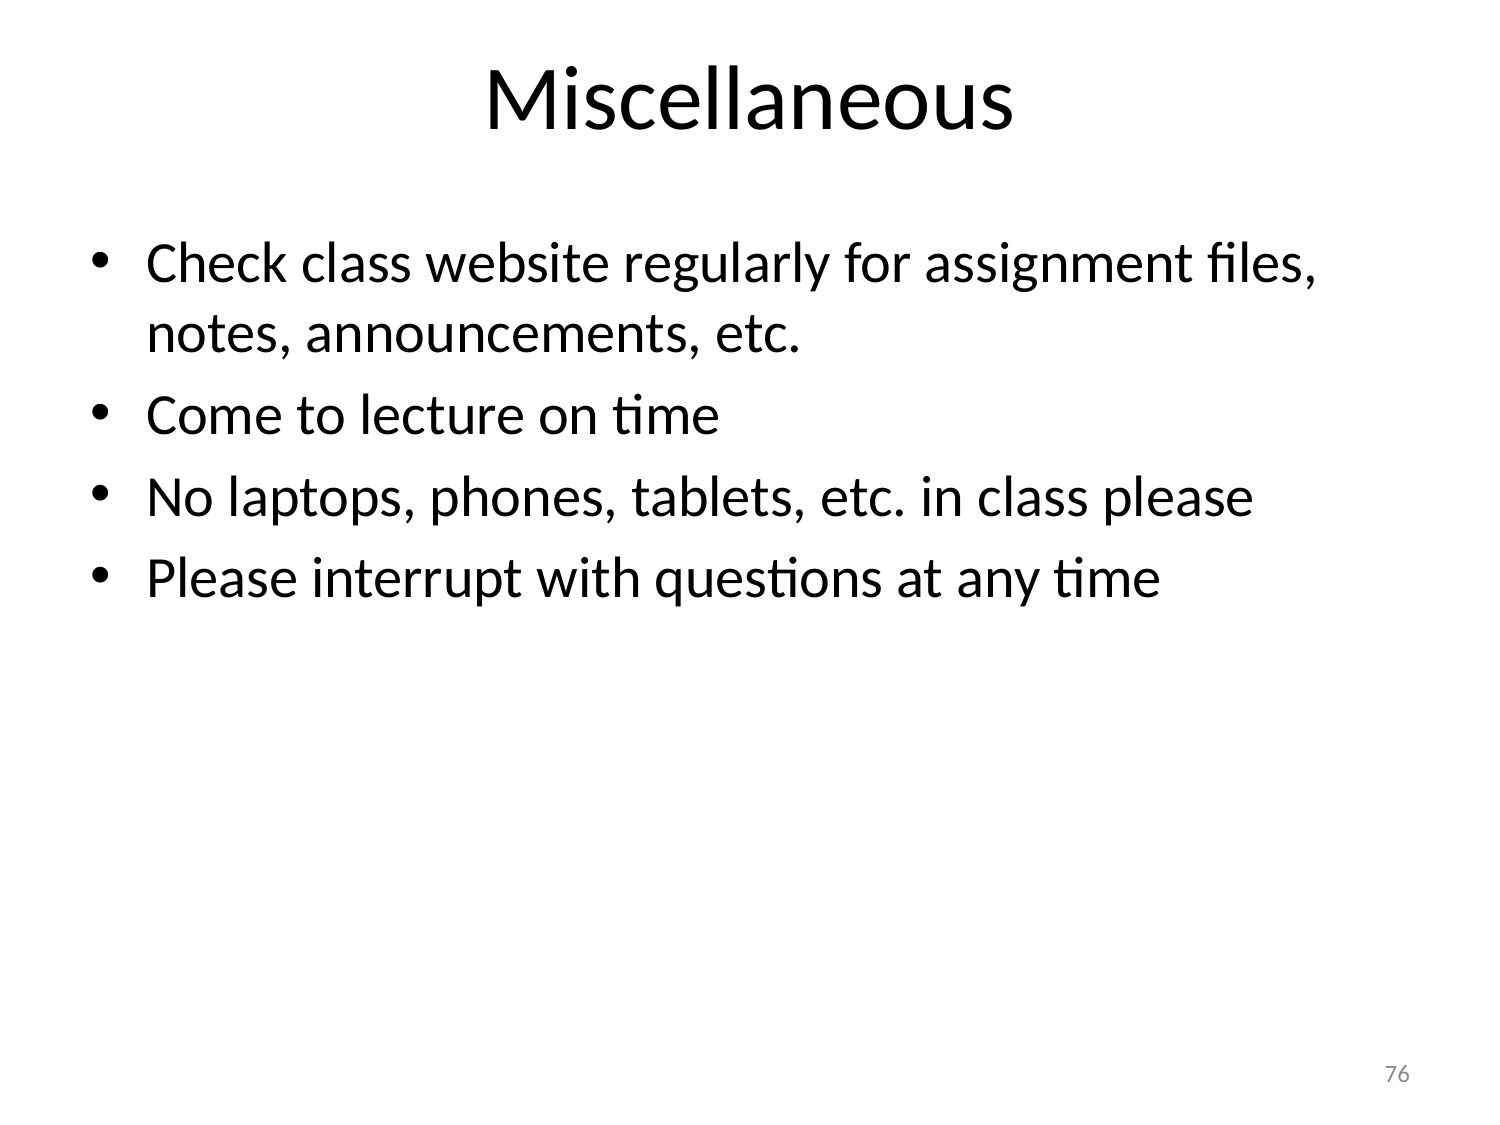

# Miscellaneous
Check class website regularly for assignment files, notes, announcements, etc.
Come to lecture on time
No laptops, phones, tablets, etc. in class please
Please interrupt with questions at any time
76